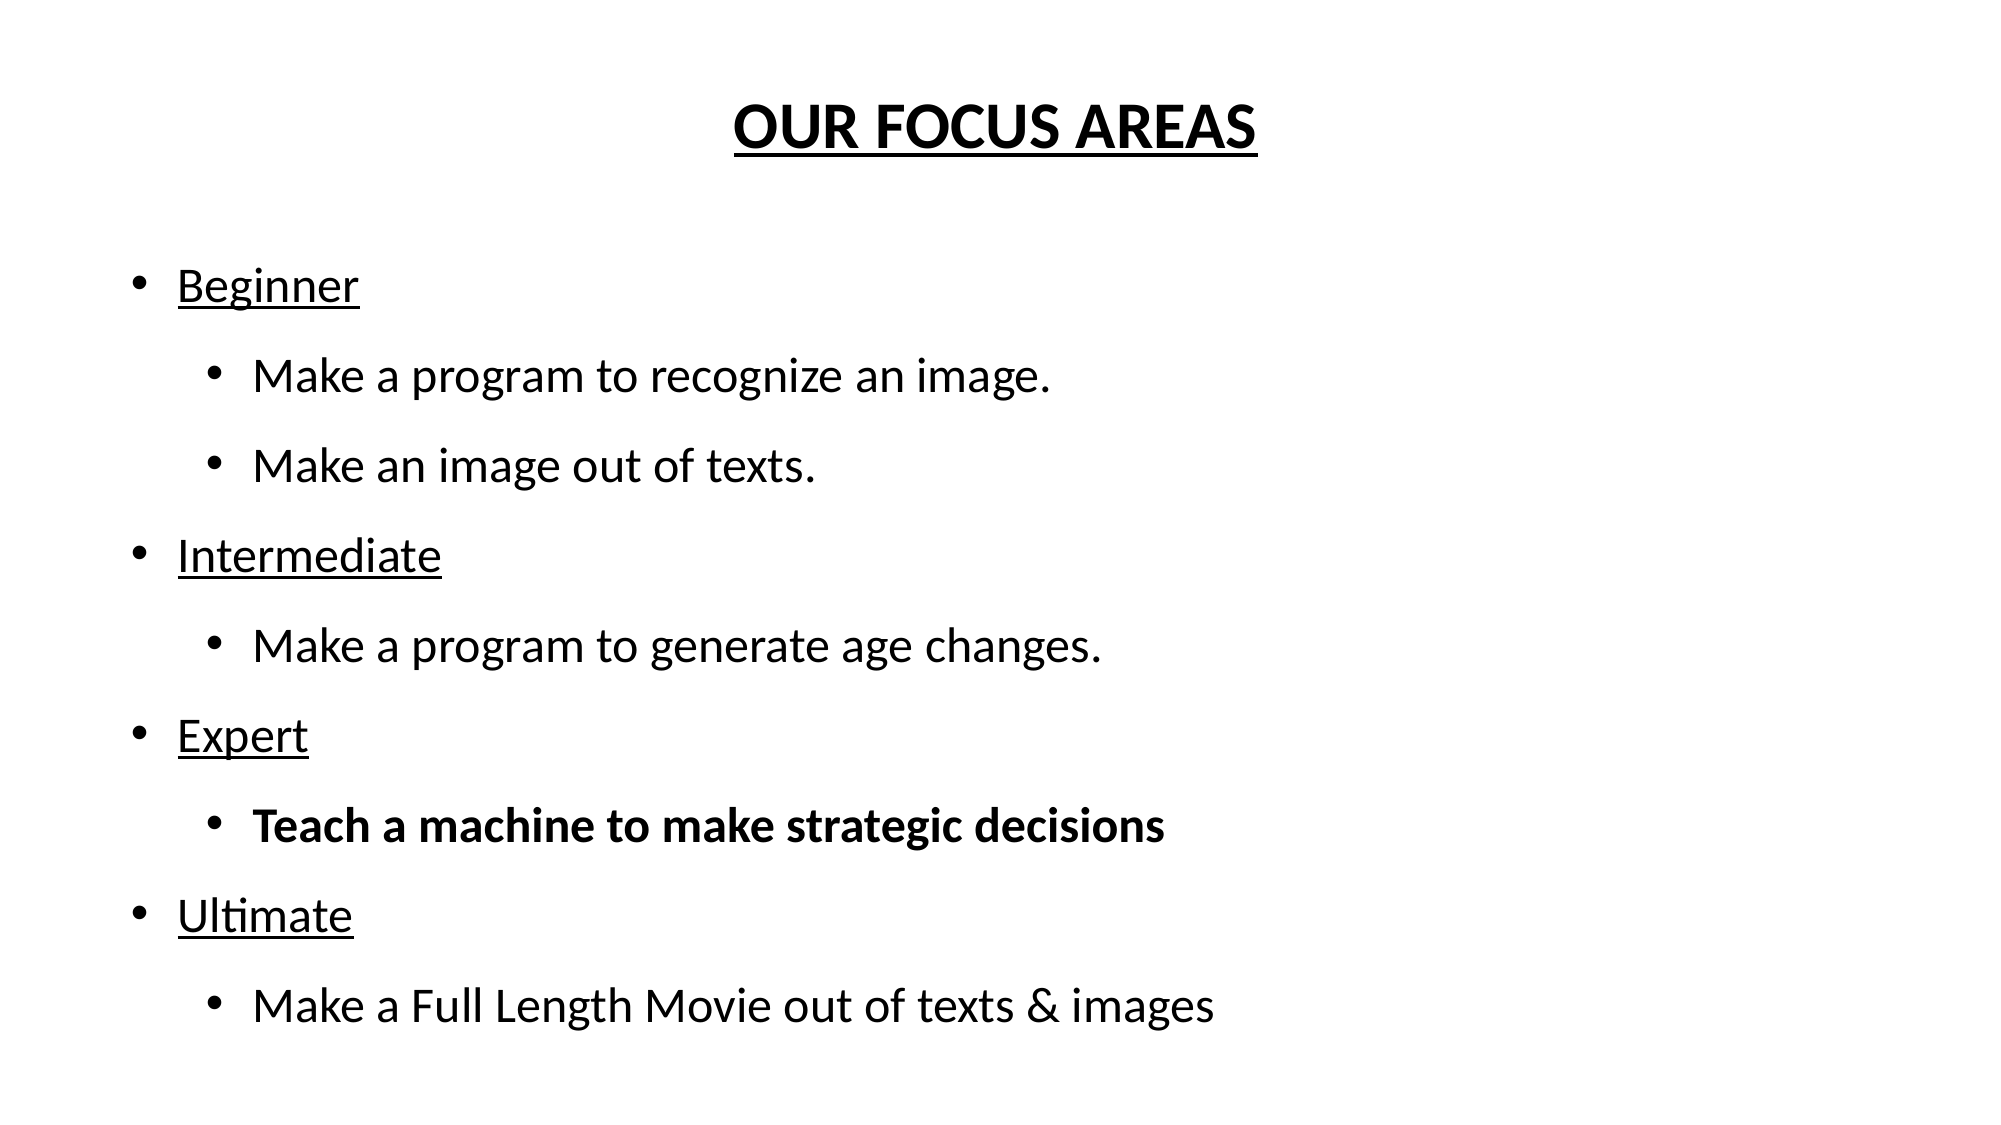

OUR FOCUS AREAS
Beginner
Make a program to recognize an image.
Make an image out of texts.
Intermediate
Make a program to generate age changes.
Expert
Teach a machine to make strategic decisions
Ultimate
Make a Full Length Movie out of texts & images